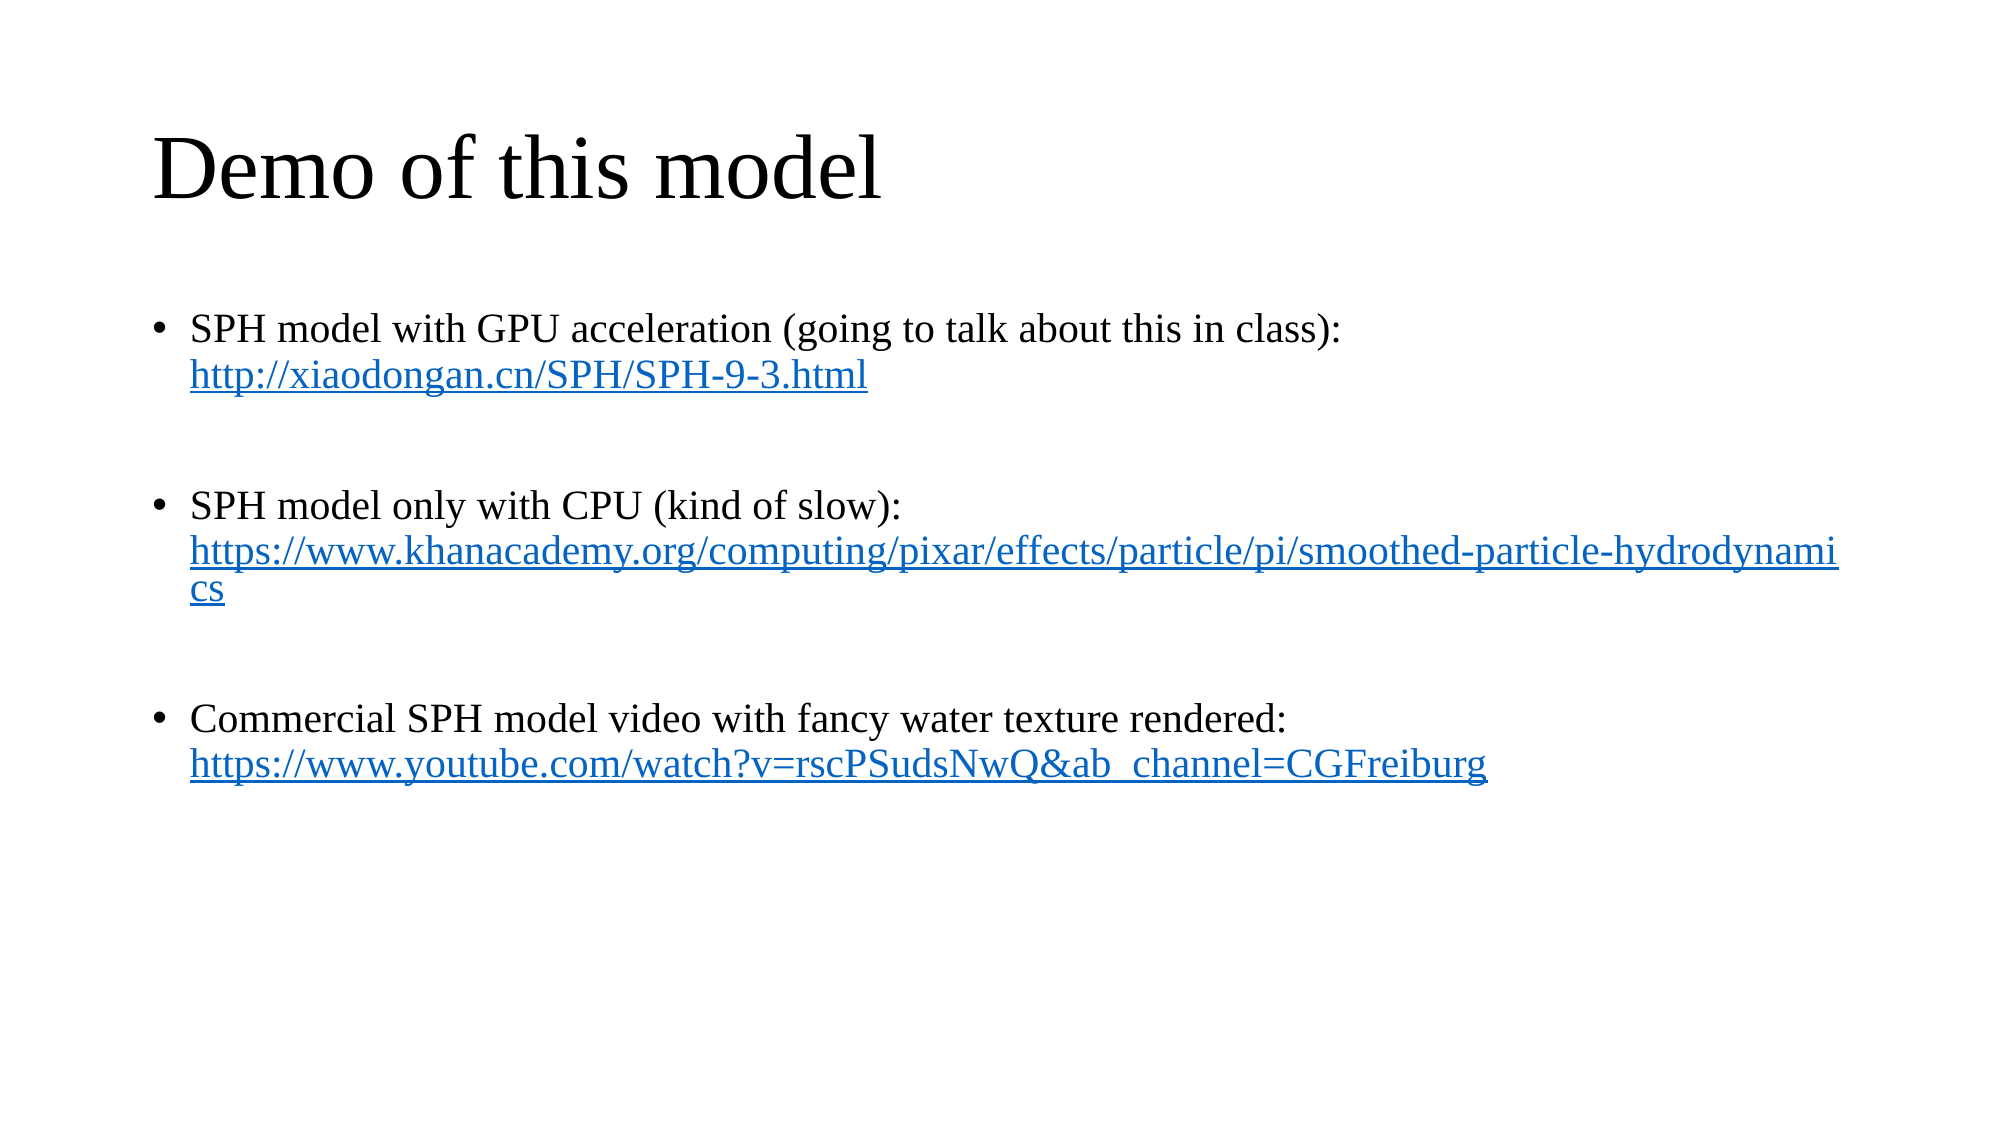

# Demo of this model
SPH model with GPU acceleration (going to talk about this in class): http://xiaodongan.cn/SPH/SPH-9-3.html

SPH model only with CPU (kind of slow): https://www.khanacademy.org/computing/pixar/effects/particle/pi/smoothed-particle-hydrodynamics

Commercial SPH model video with fancy water texture rendered: https://www.youtube.com/watch?v=rscPSudsNwQ&ab_channel=CGFreiburg